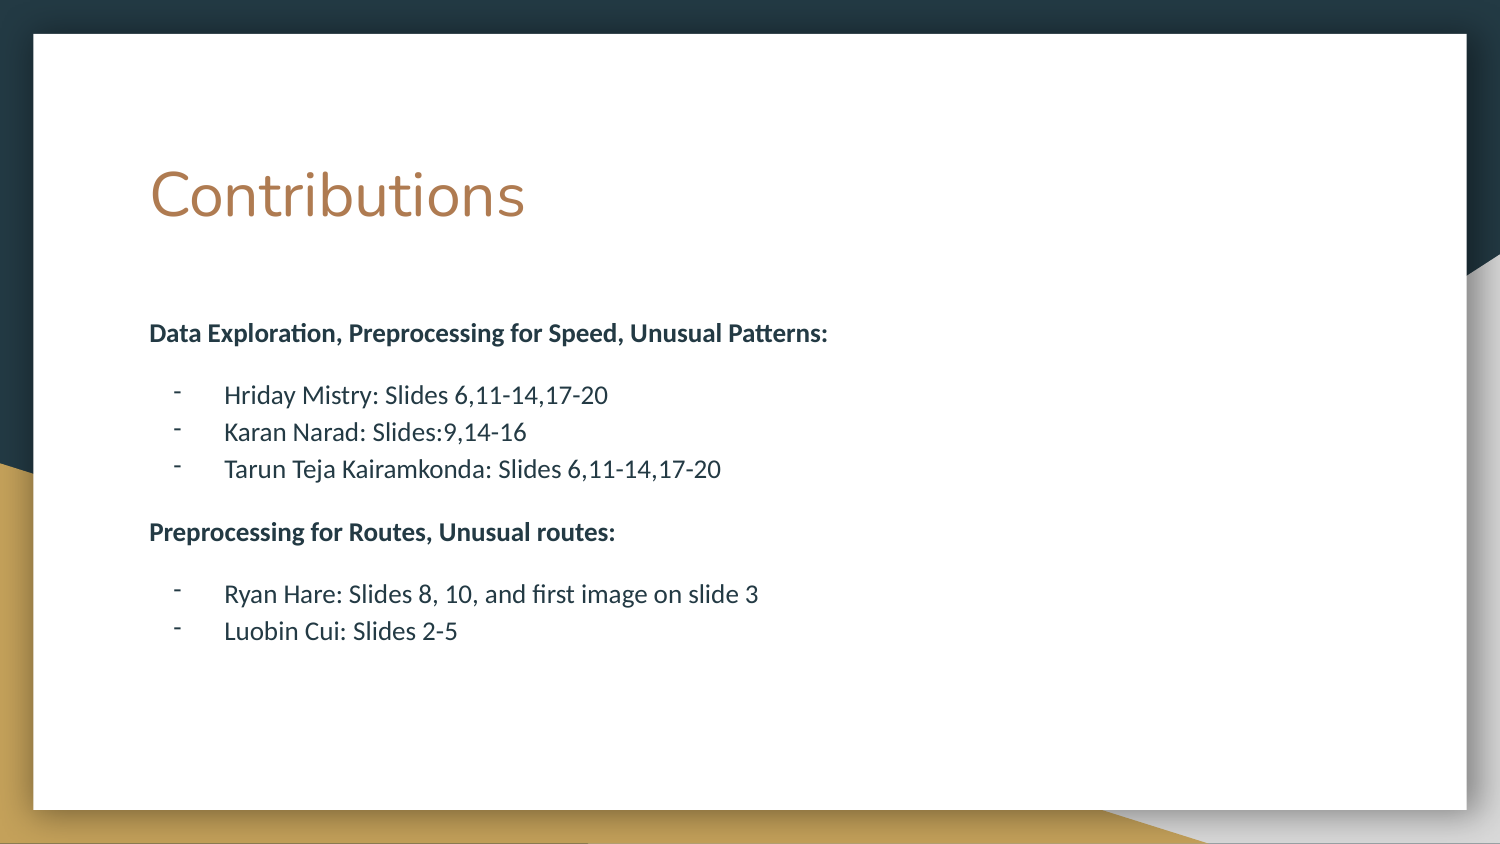

# Contributions
Data Exploration, Preprocessing for Speed, Unusual Patterns:
Hriday Mistry: Slides 6,11-14,17-20
Karan Narad: Slides:9,14-16
Tarun Teja Kairamkonda: Slides 6,11-14,17-20
Preprocessing for Routes, Unusual routes:
Ryan Hare: Slides 8, 10, and first image on slide 3
Luobin Cui: Slides 2-5